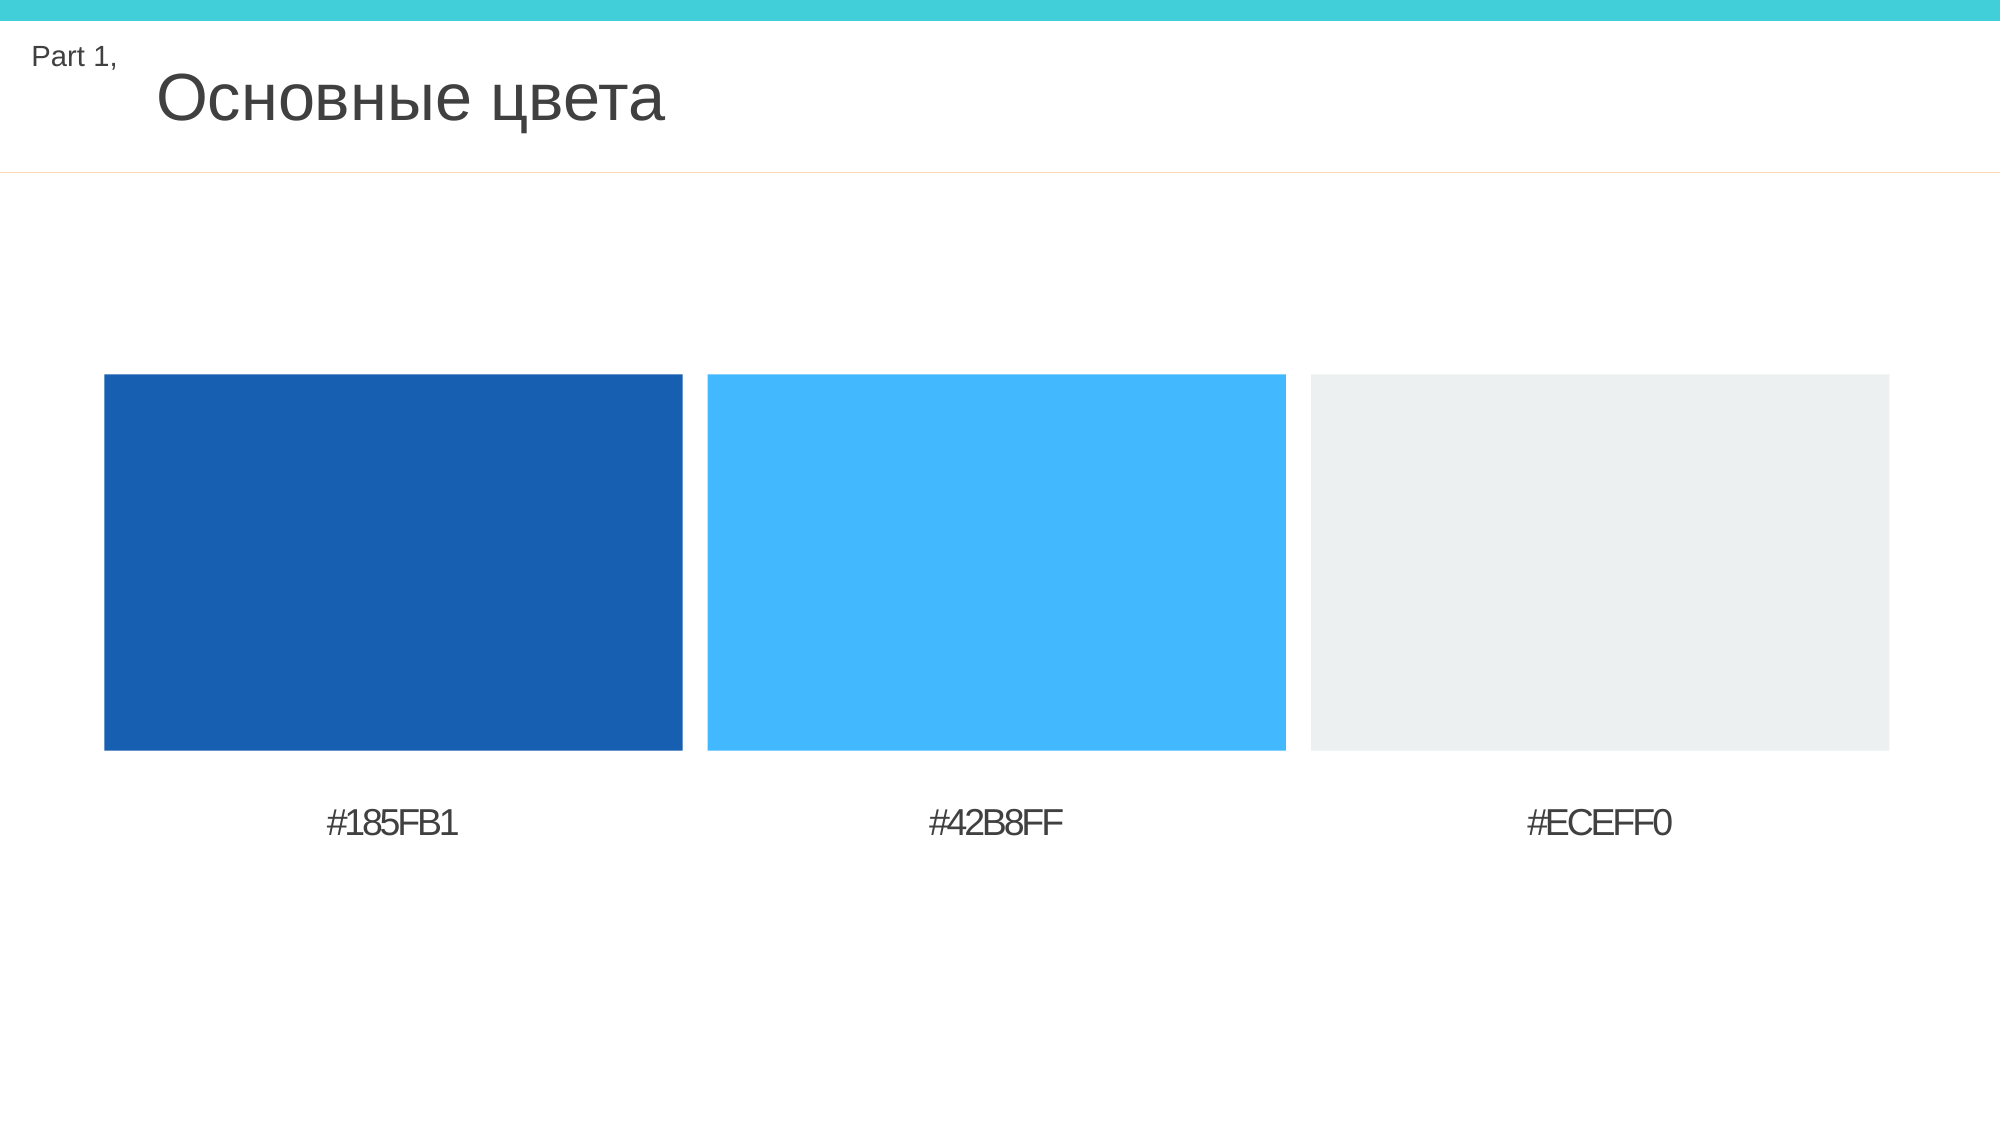

Part 1,
Основные цвета

#185FB1
#42B8FF
#ECEFF0